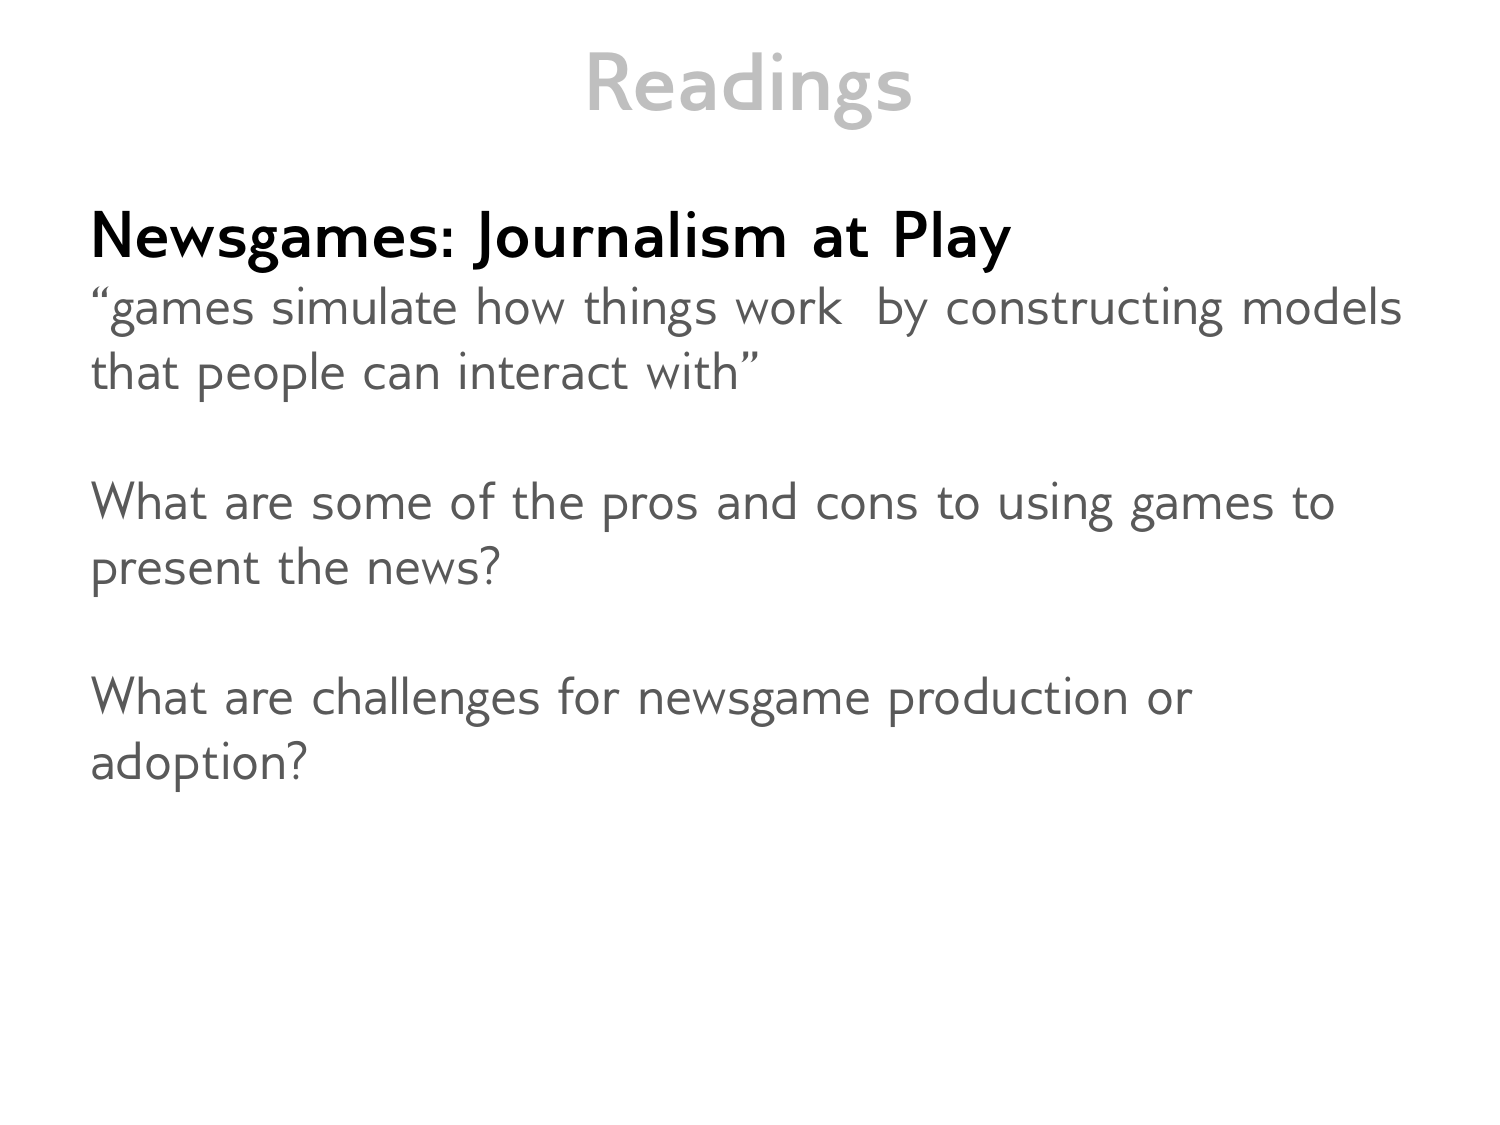

# Readings
Newsgames: Journalism at Play
“games simulate how things work  by constructing models that people can interact with”

What are some of the pros and cons to using games to present the news?

What are challenges for newsgame production or adoption?